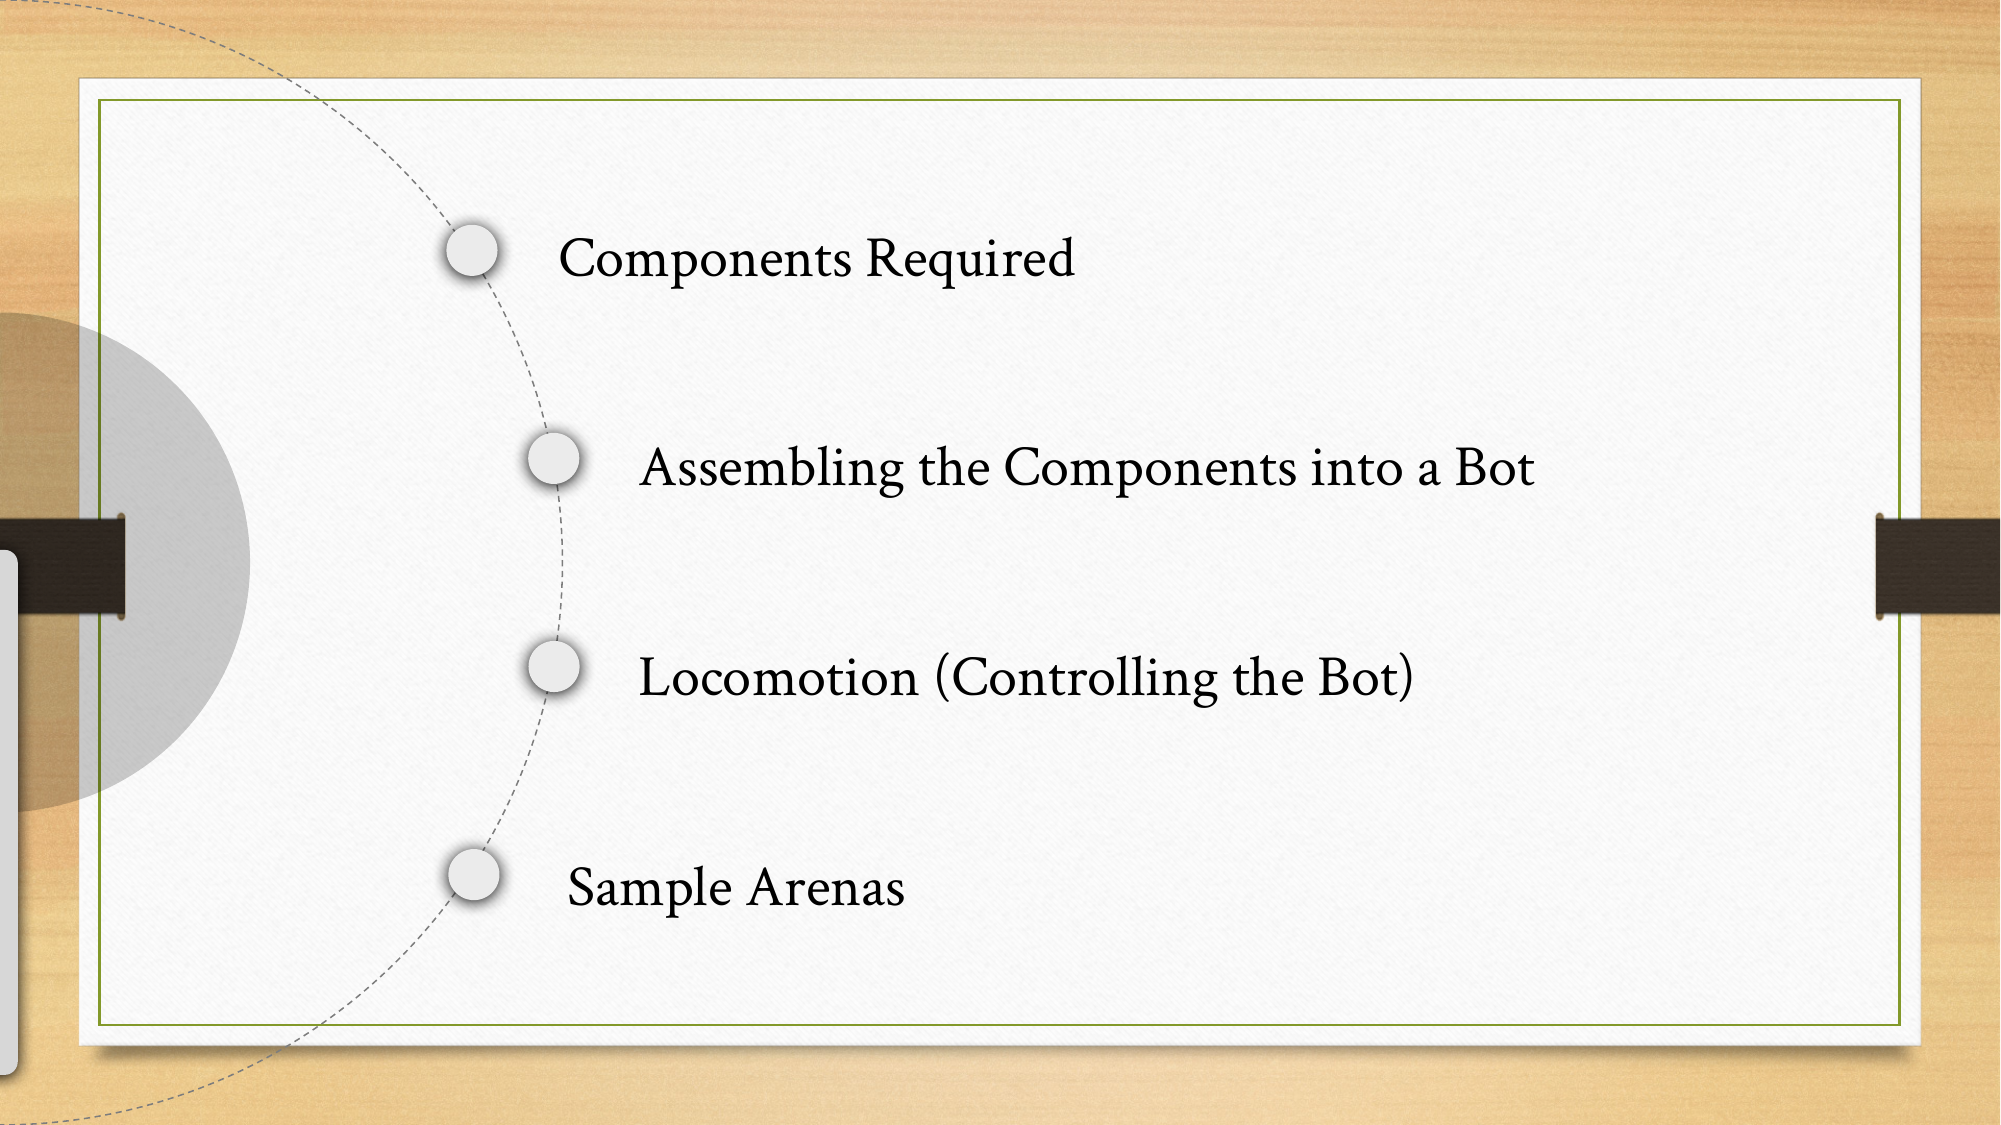

Components Required

Assembling the Components into a Bot

Locomotion (Controlling the Bot)

Sample Arenas